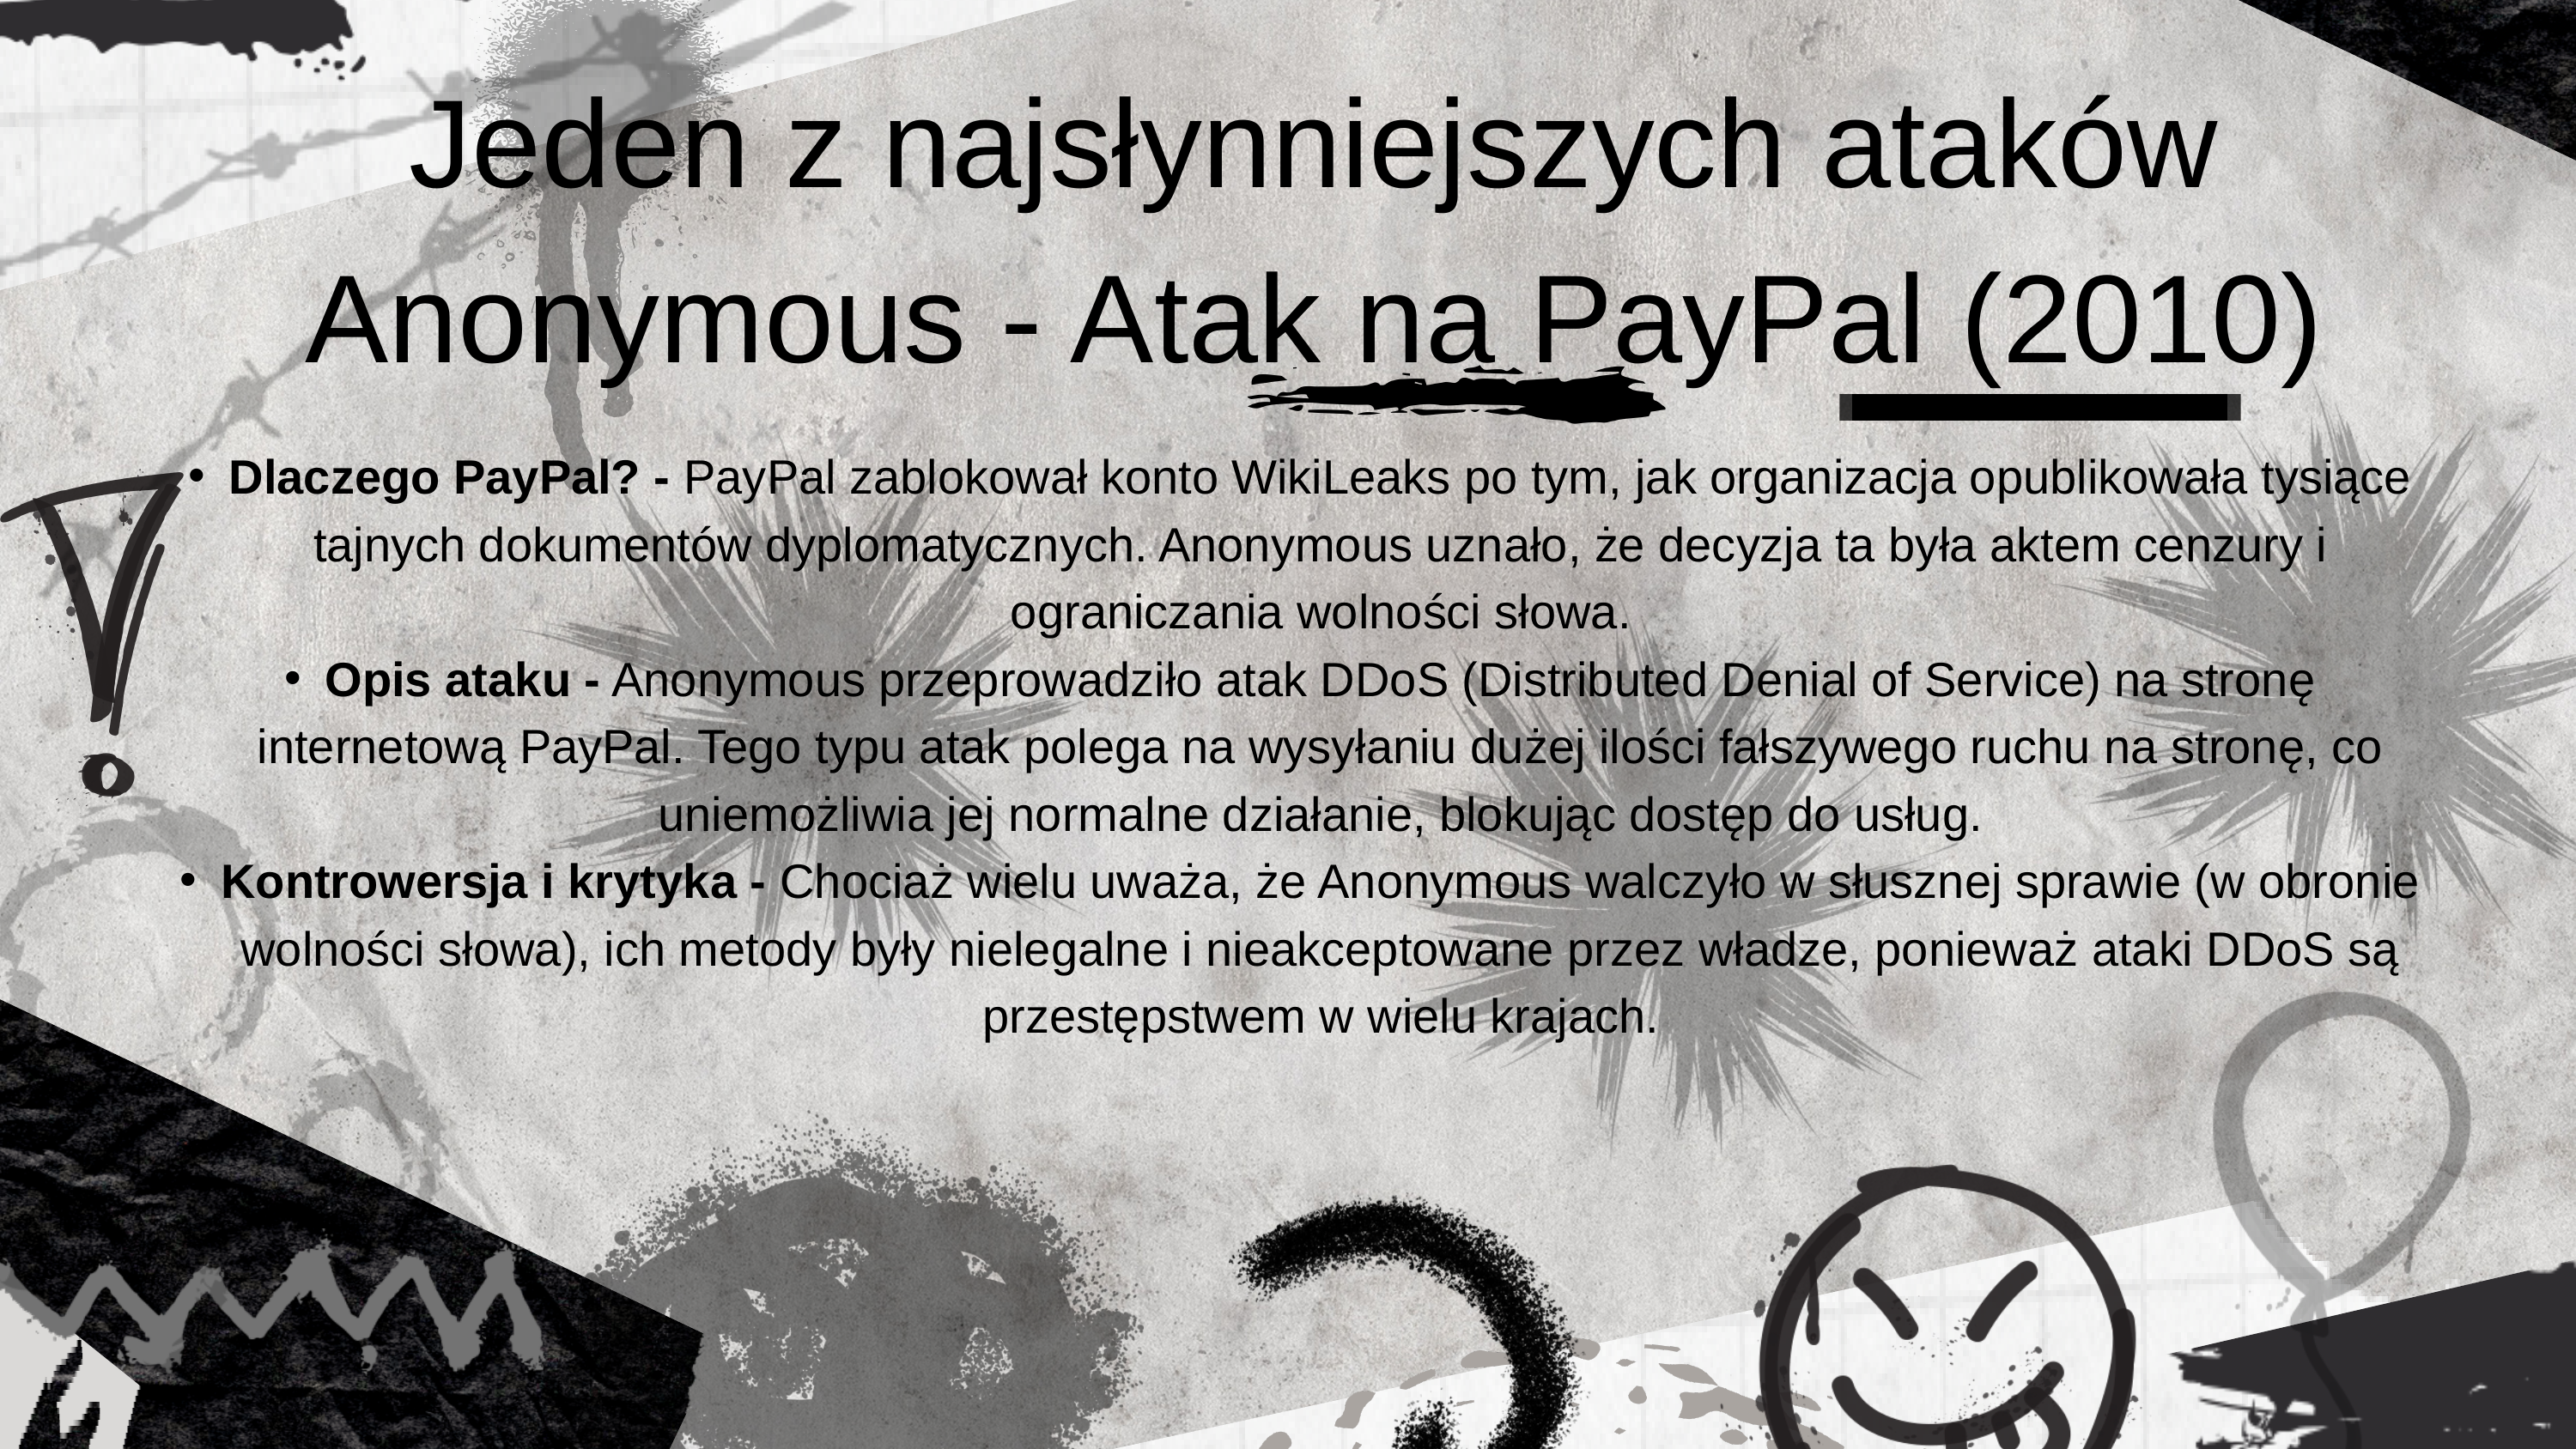

Jeden z najsłynniejszych ataków Anonymous - Atak na PayPal (2010)

Dlaczego PayPal? - PayPal zablokował konto WikiLeaks po tym, jak organizacja opublikowała tysiące tajnych dokumentów dyplomatycznych. Anonymous uznało, że decyzja ta była aktem cenzury i ograniczania wolności słowa.
Opis ataku - Anonymous przeprowadziło atak DDoS (Distributed Denial of Service) na stronę internetową PayPal. Tego typu atak polega na wysyłaniu dużej ilości fałszywego ruchu na stronę, co uniemożliwia jej normalne działanie, blokując dostęp do usług.
Kontrowersja i krytyka - Chociaż wielu uważa, że Anonymous walczyło w słusznej sprawie (w obronie wolności słowa), ich metody były nielegalne i nieakceptowane przez władze, ponieważ ataki DDoS są przestępstwem w wielu krajach.